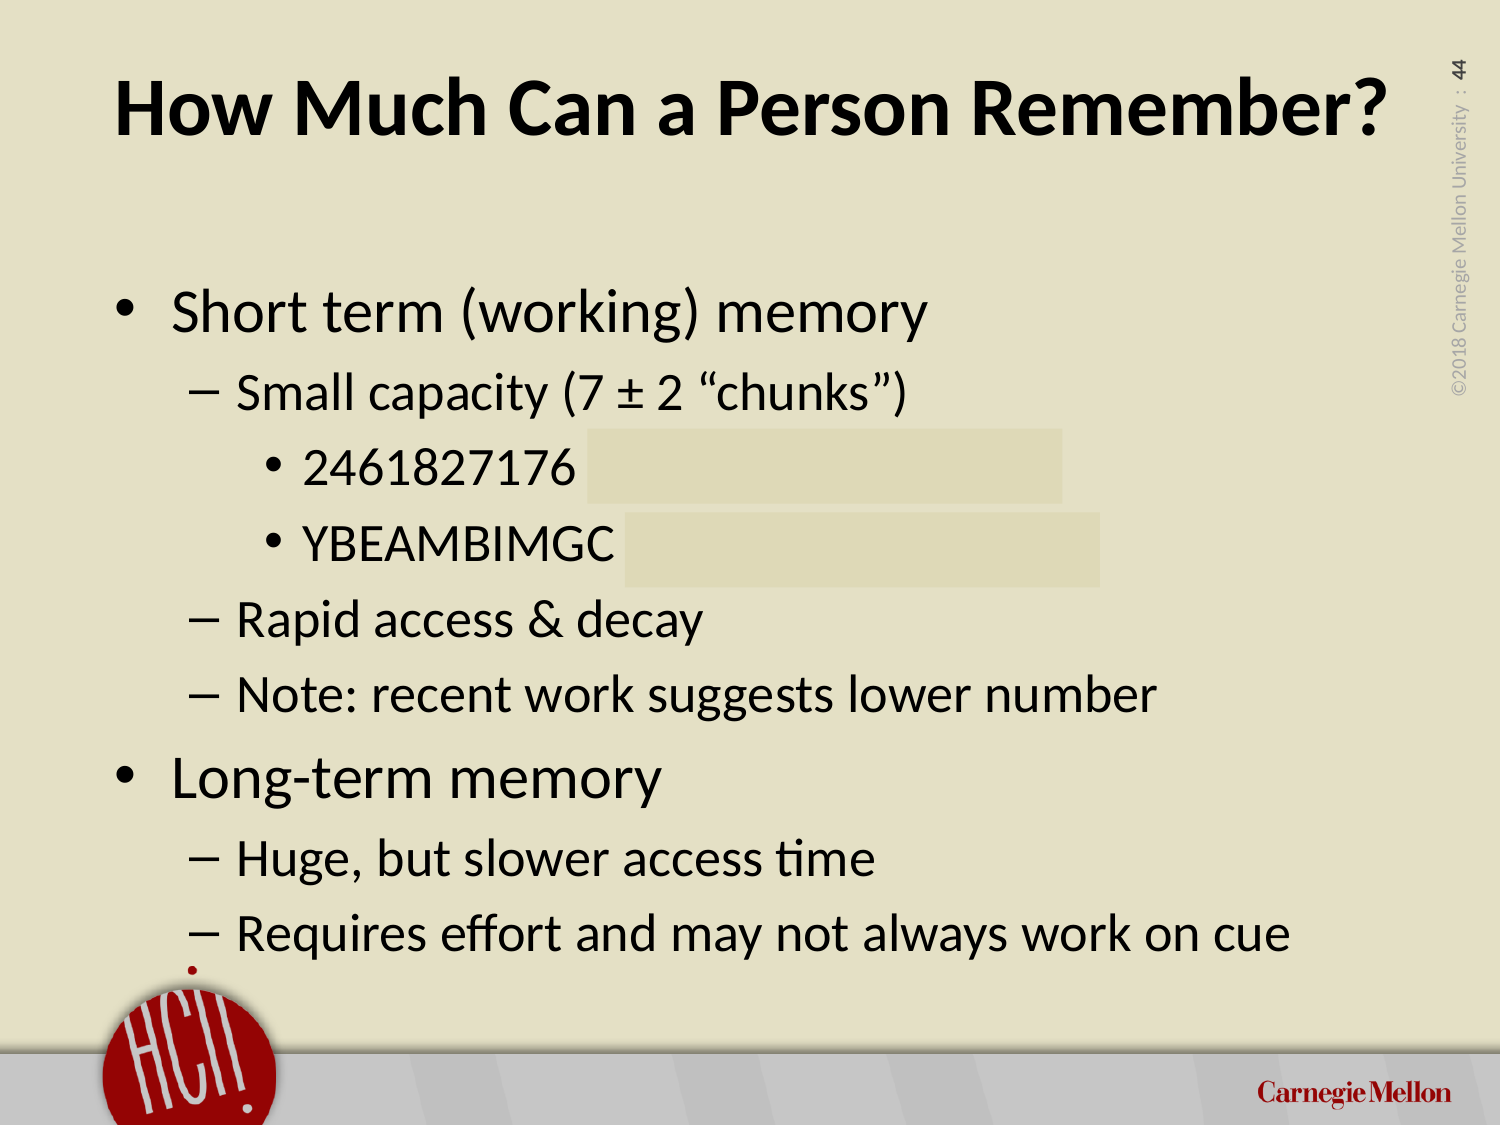

# How Much Can a Person Remember?
Short term (working) memory
Small capacity (7 ± 2 “chunks”)
2461827176 vs (412) 268-1776
YBEAMBIMGC vs EBAY IBM GMC
Rapid access & decay
Note: recent work suggests lower number
Long-term memory
Huge, but slower access time
Requires effort and may not always work on cue